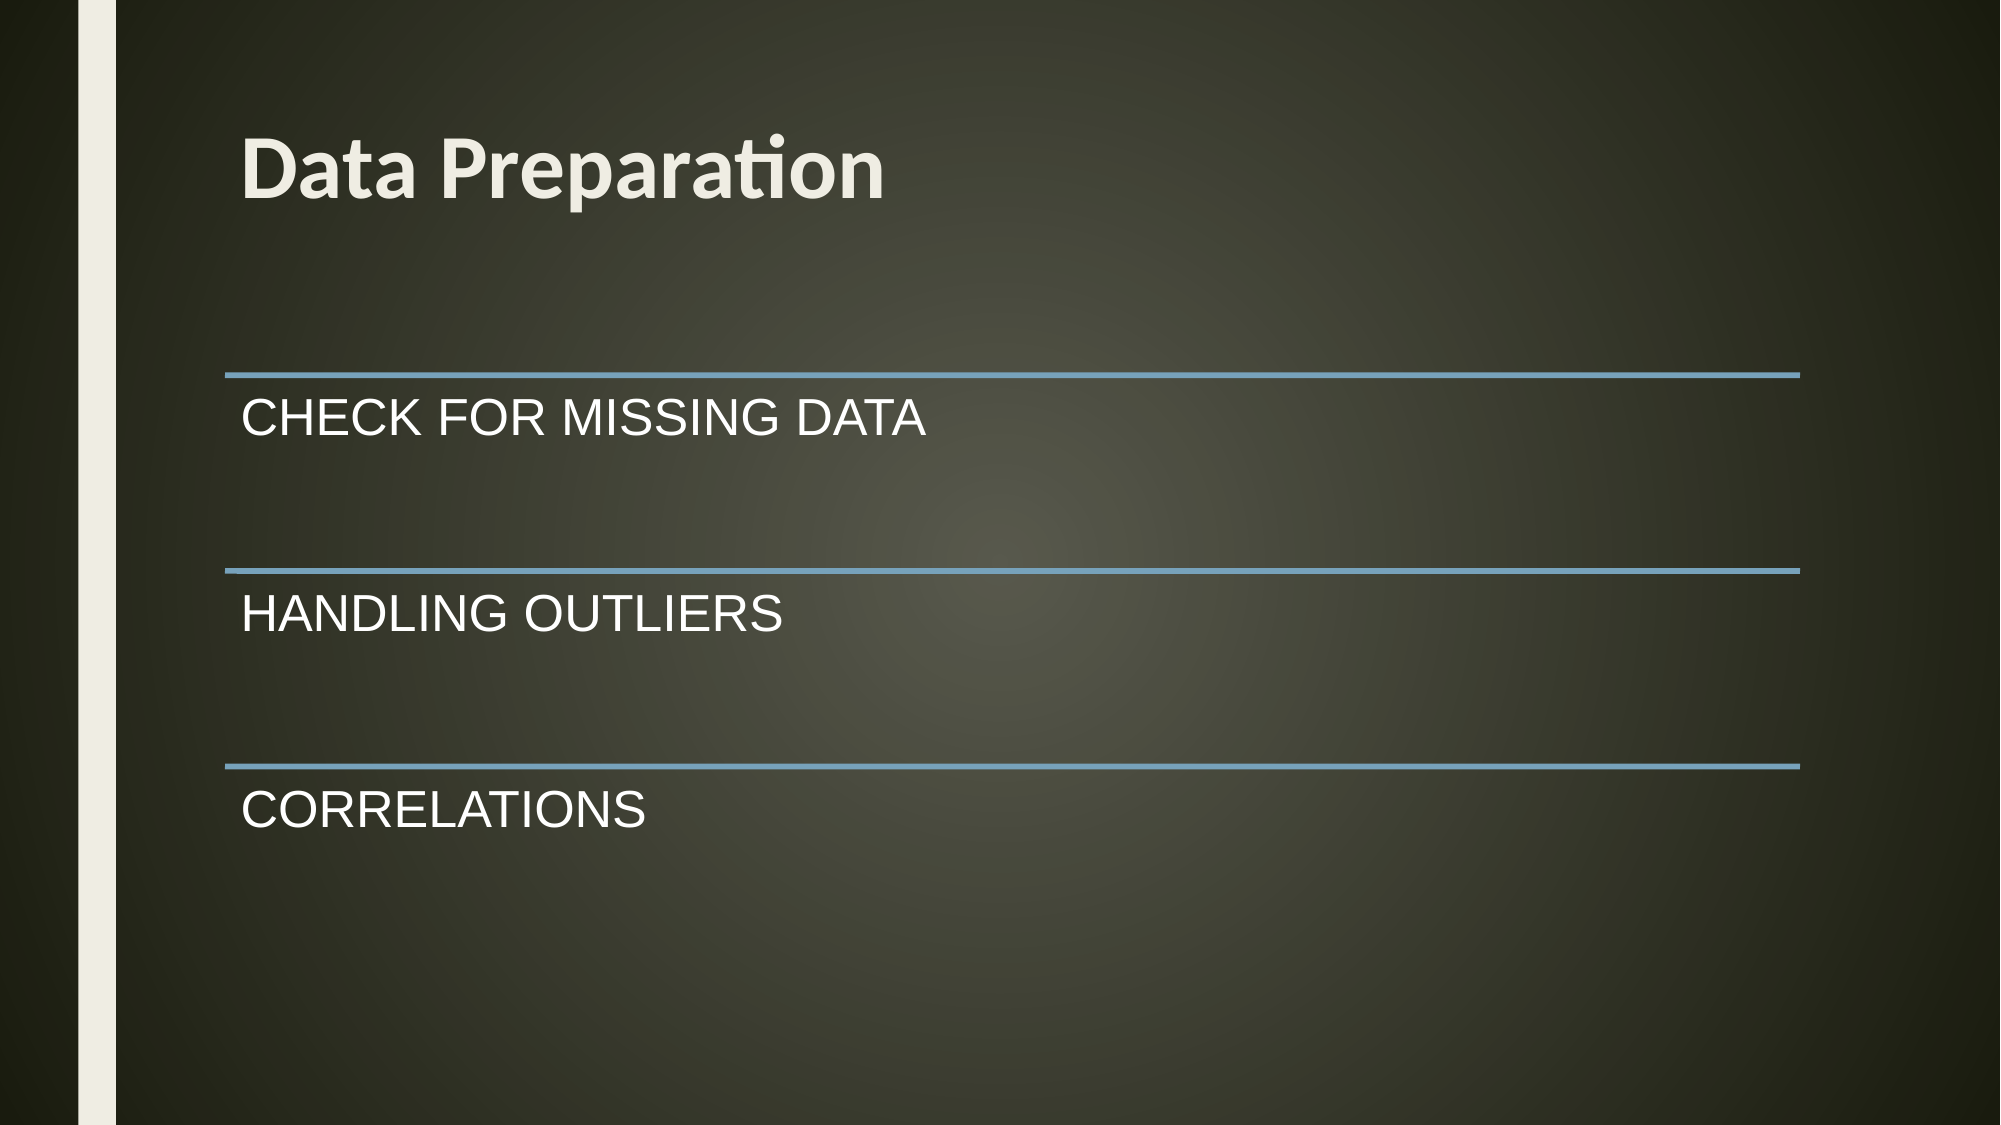

# Data Preparation
CHECK FOR MISSING DATA
HANDLING OUTLIERS
CORRELATIONS